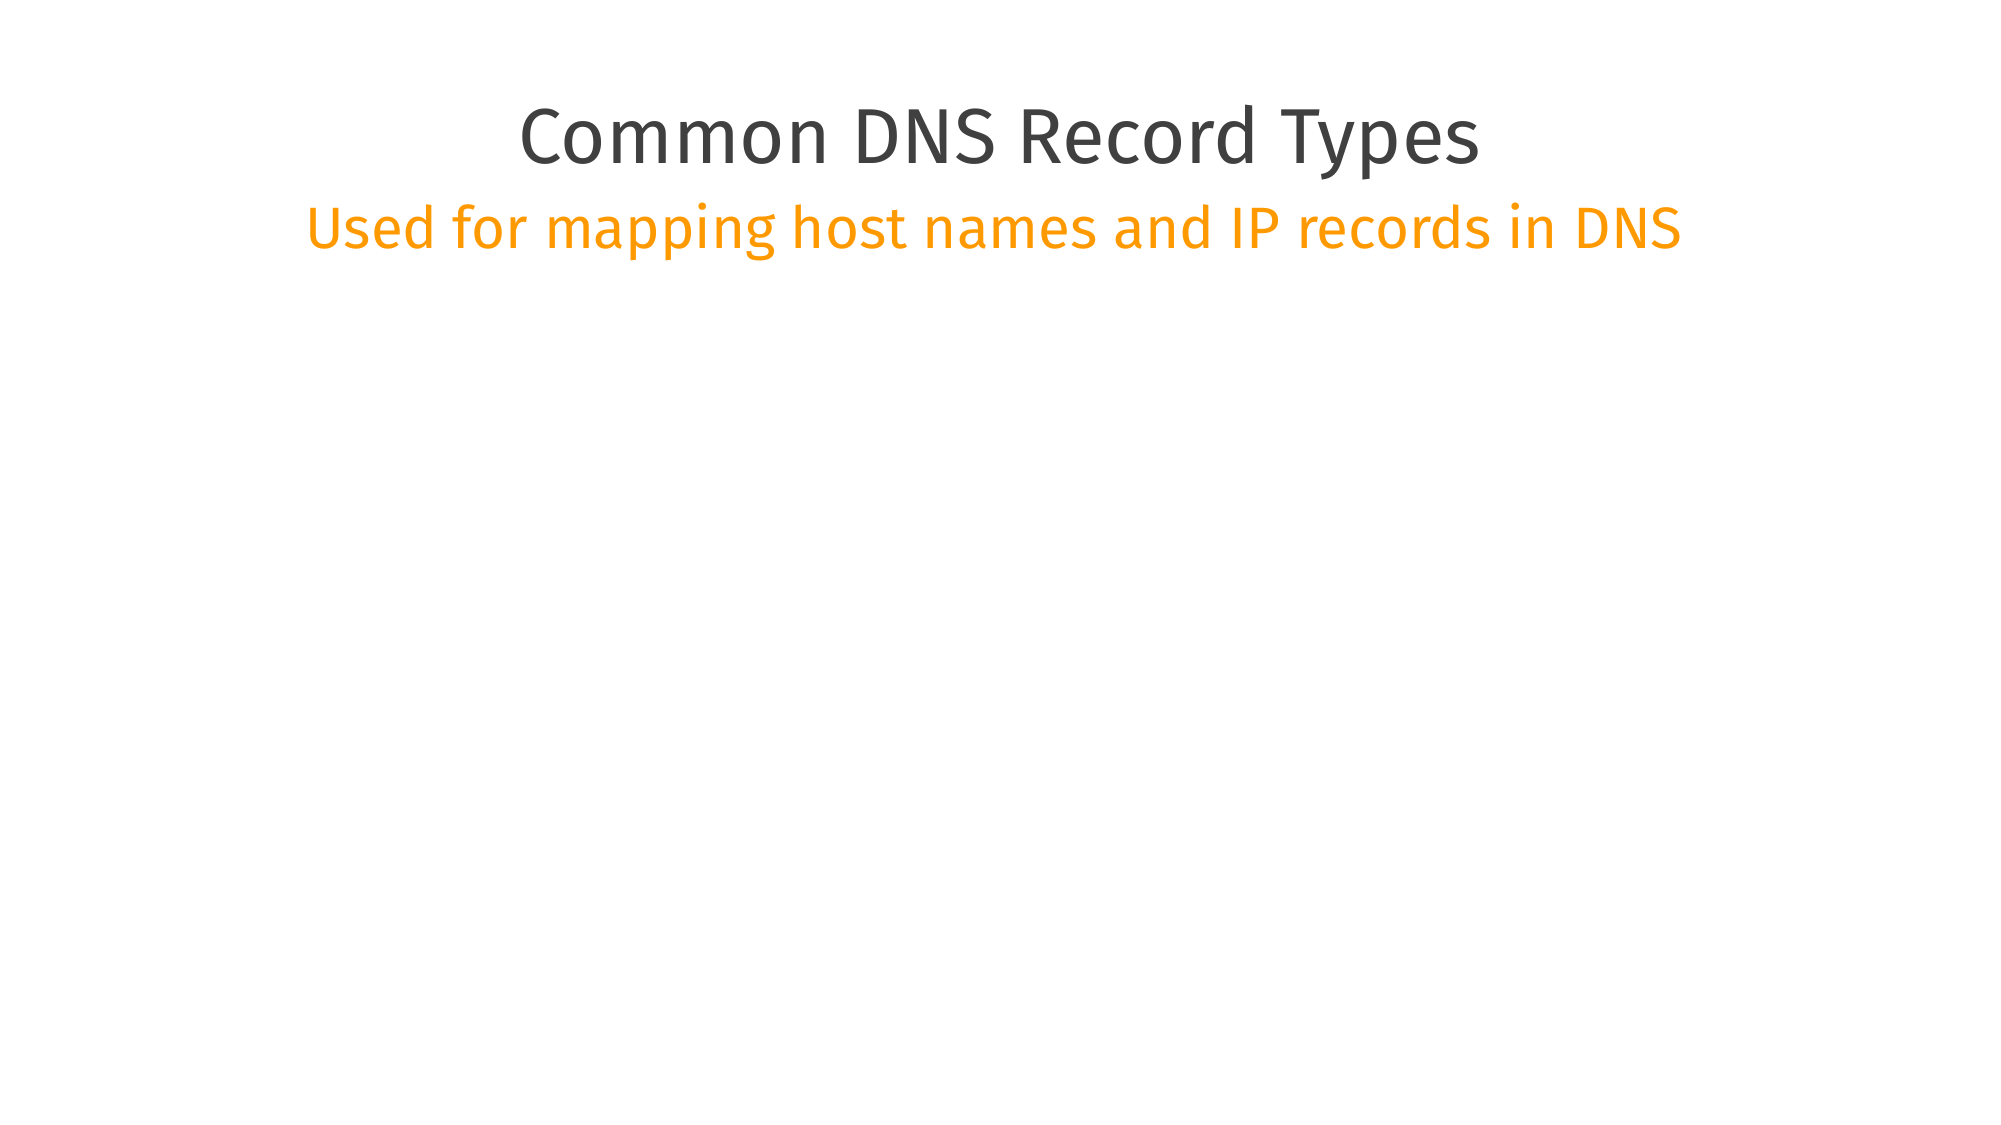

# Common DNS Record Types
Used for mapping host names and IP records in DNS